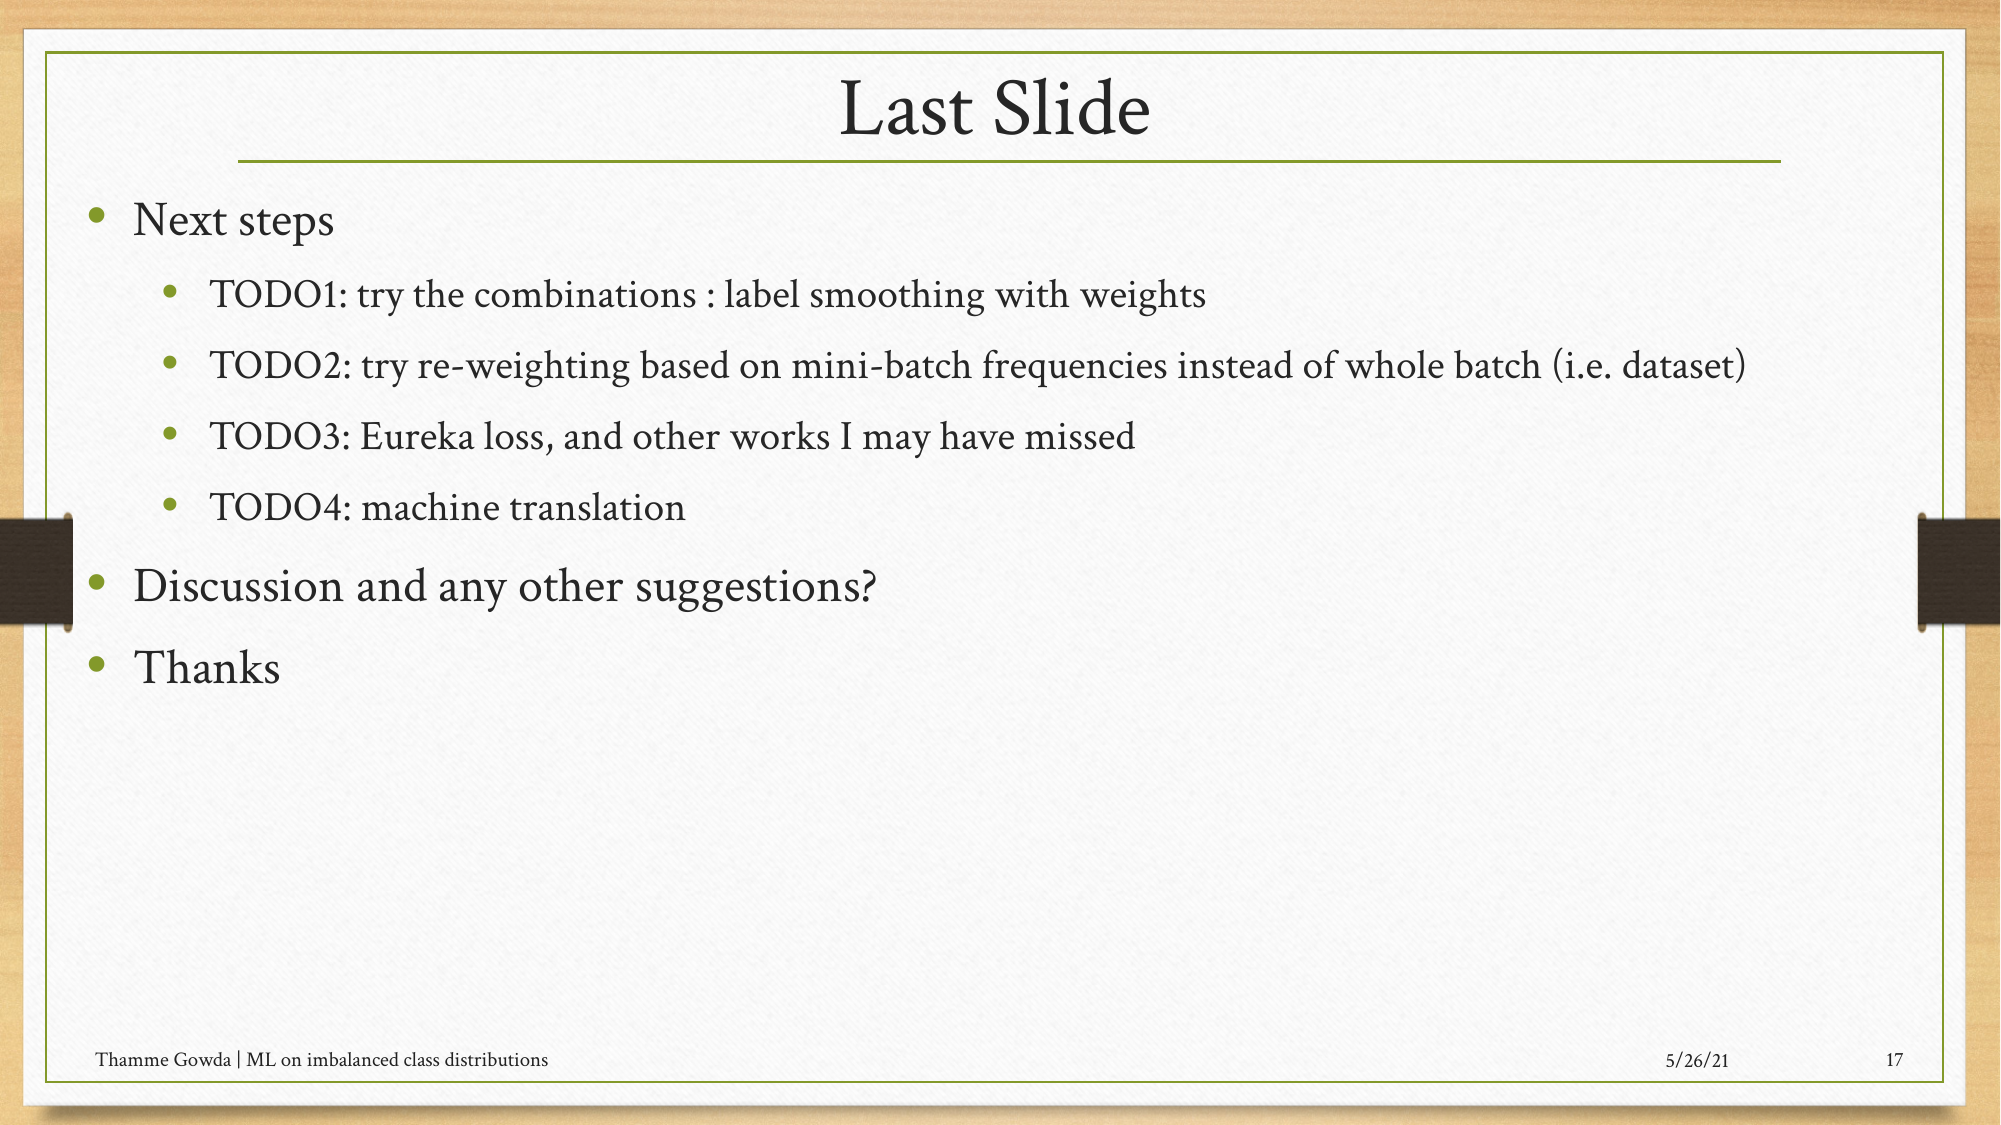

# Last Slide
Next steps
TODO1: try the combinations : label smoothing with weights
TODO2: try re-weighting based on mini-batch frequencies instead of whole batch (i.e. dataset)
TODO3: Eureka loss, and other works I may have missed
TODO4: machine translation
Discussion and any other suggestions?
Thanks
Thamme Gowda | ML on imbalanced class distributions
5/26/21
17